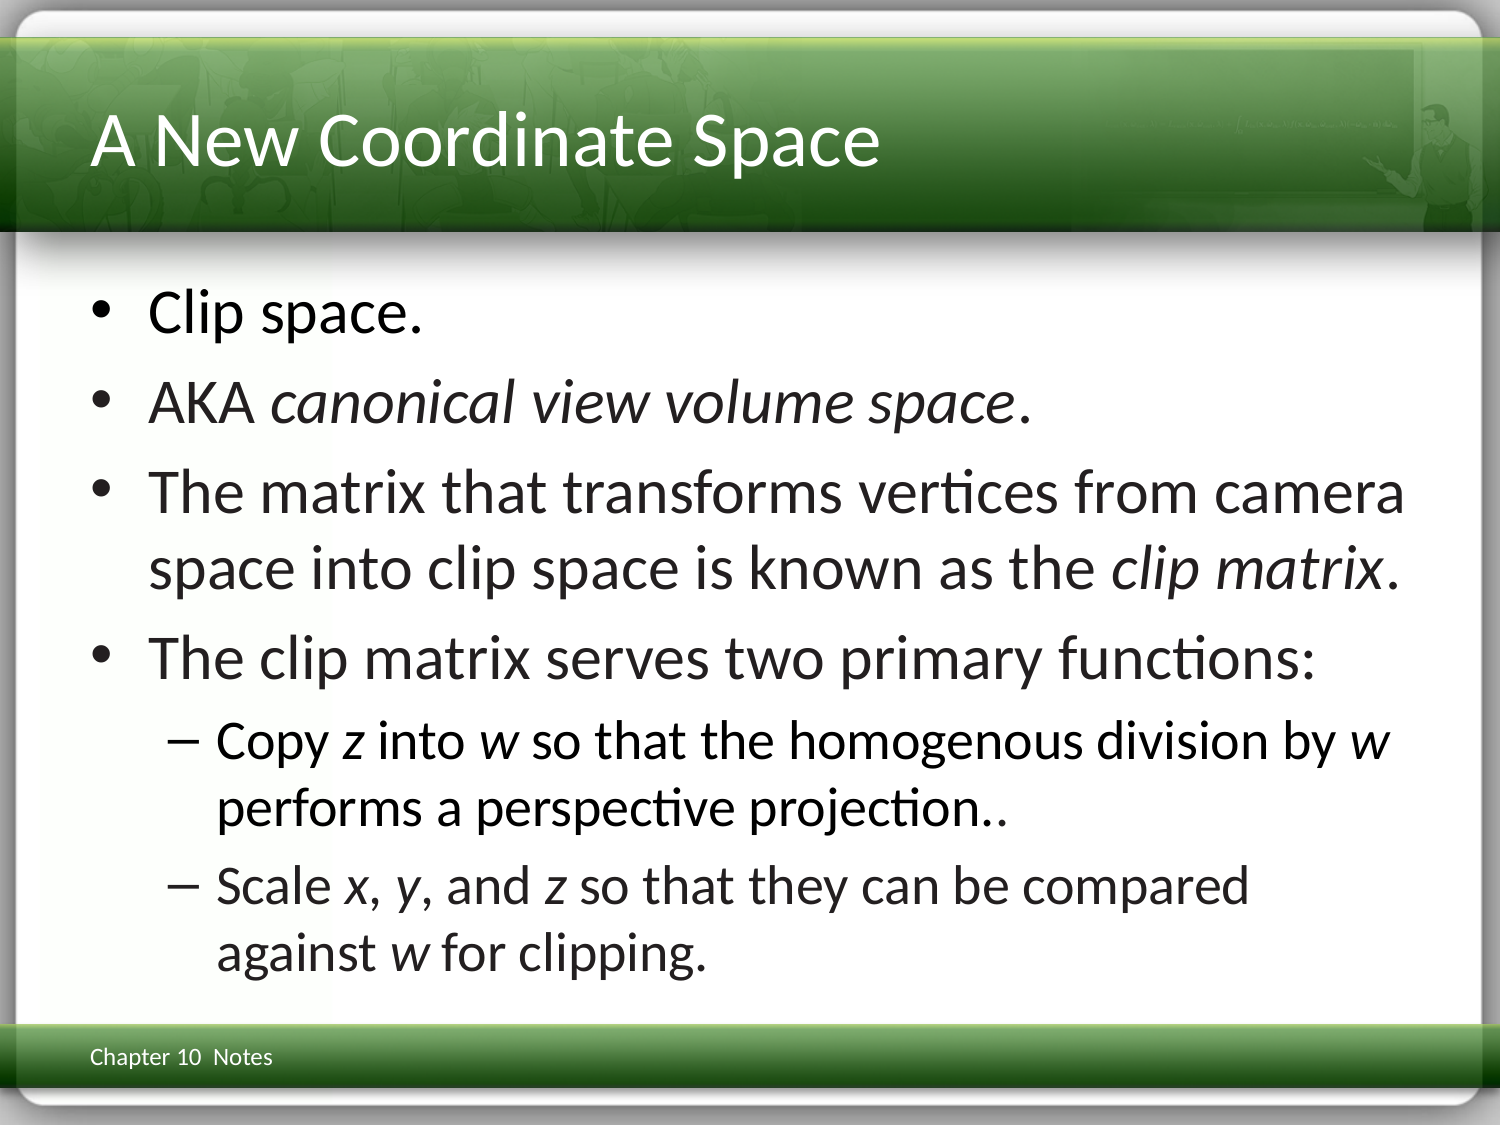

# A New Coordinate Space
Clip space.
AKA canonical view volume space.
The matrix that transforms vertices from camera space into clip space is known as the clip matrix.
The clip matrix serves two primary functions:
Copy z into w so that the homogenous division by w performs a perspective projection..
Scale x, y, and z so that they can be compared against w for clipping.

Chapter 10  Notes
3D Math Primer for Graphics & Game Dev
47